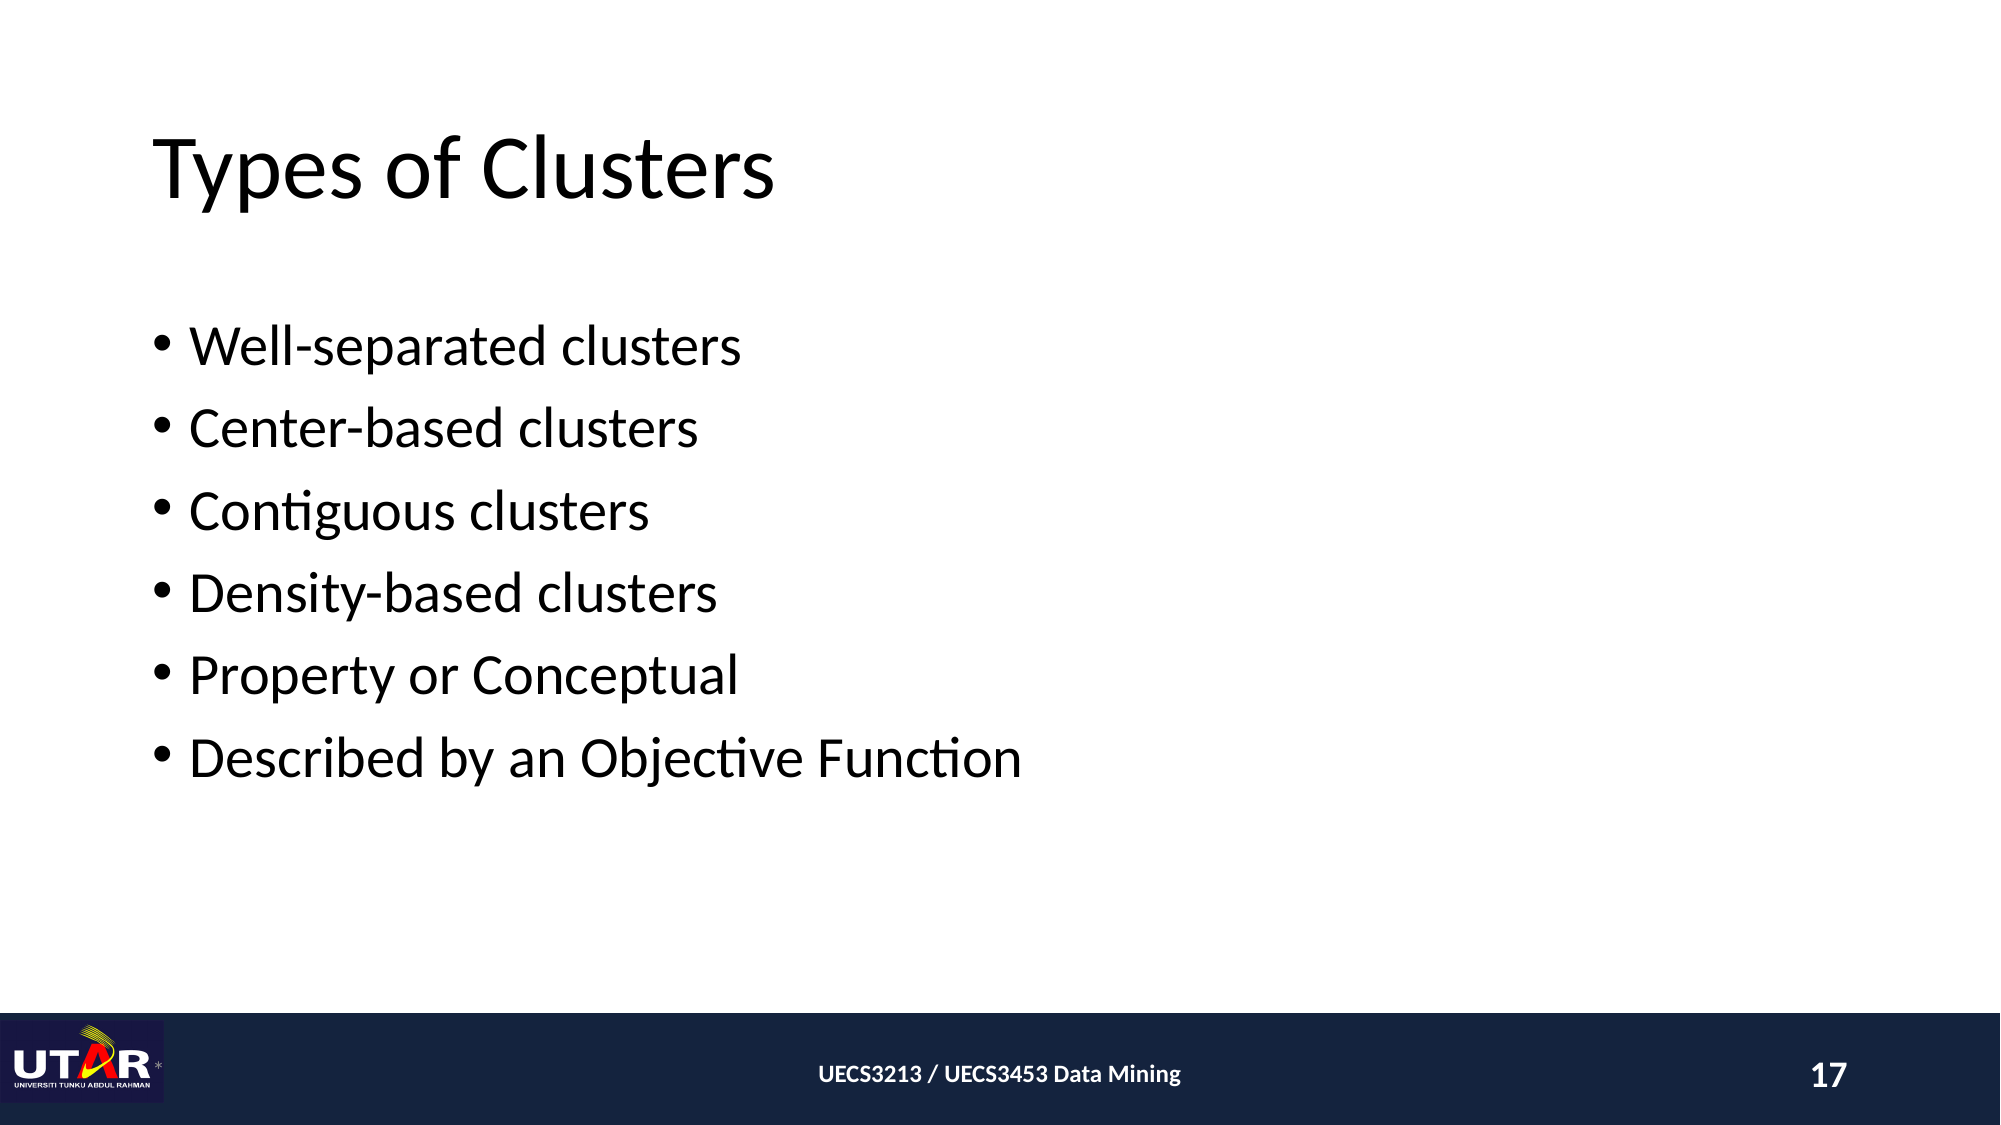

# Types of Clusters
Well-separated clusters
Center-based clusters
Contiguous clusters
Density-based clusters
Property or Conceptual
Described by an Objective Function

*
UECS3213 / UECS3453 Data Mining
17